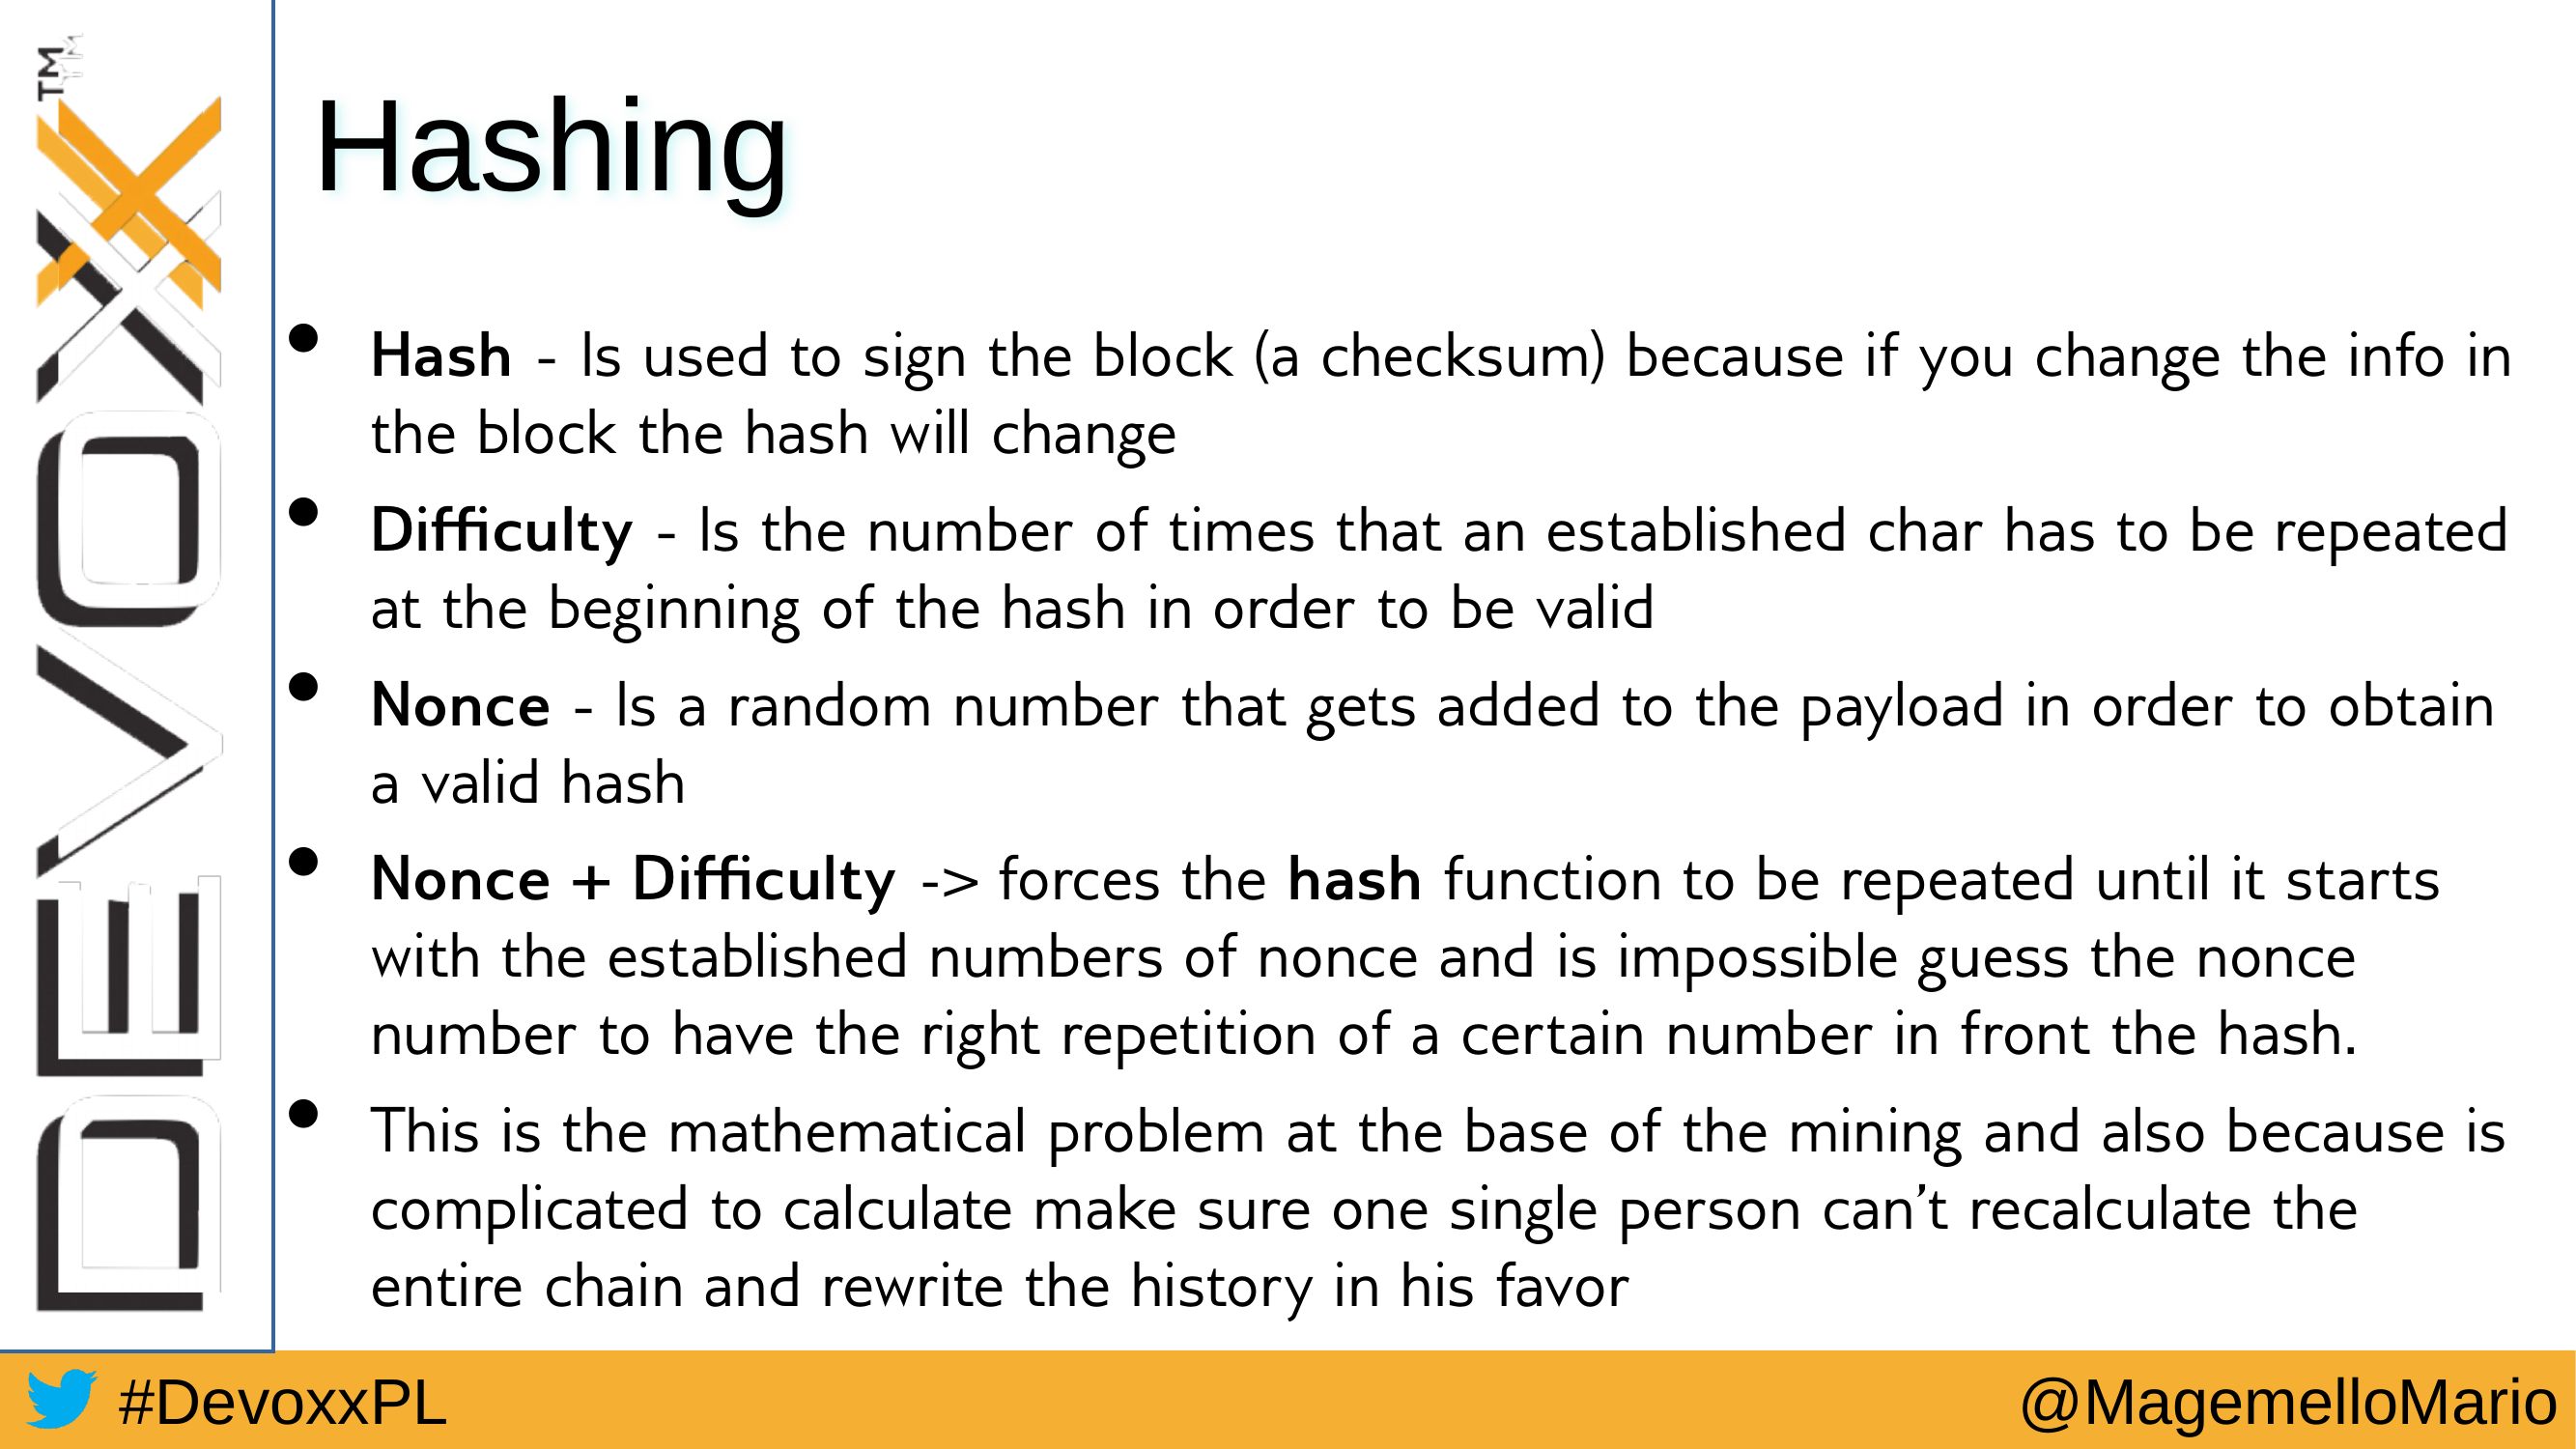

# Hashing
Hash - Is used to sign the block (a checksum) because if you change the info in the block the hash will change
Difficulty - Is the number of times that an established char has to be repeated at the beginning of the hash in order to be valid
Nonce - Is a random number that gets added to the payload in order to obtain a valid hash
Nonce + Difficulty -> forces the hash function to be repeated until it starts with the established numbers of nonce and is impossible guess the nonce number to have the right repetition of a certain number in front the hash.
This is the mathematical problem at the base of the mining and also because is complicated to calculate make sure one single person can’t recalculate the entire chain and rewrite the history in his favor